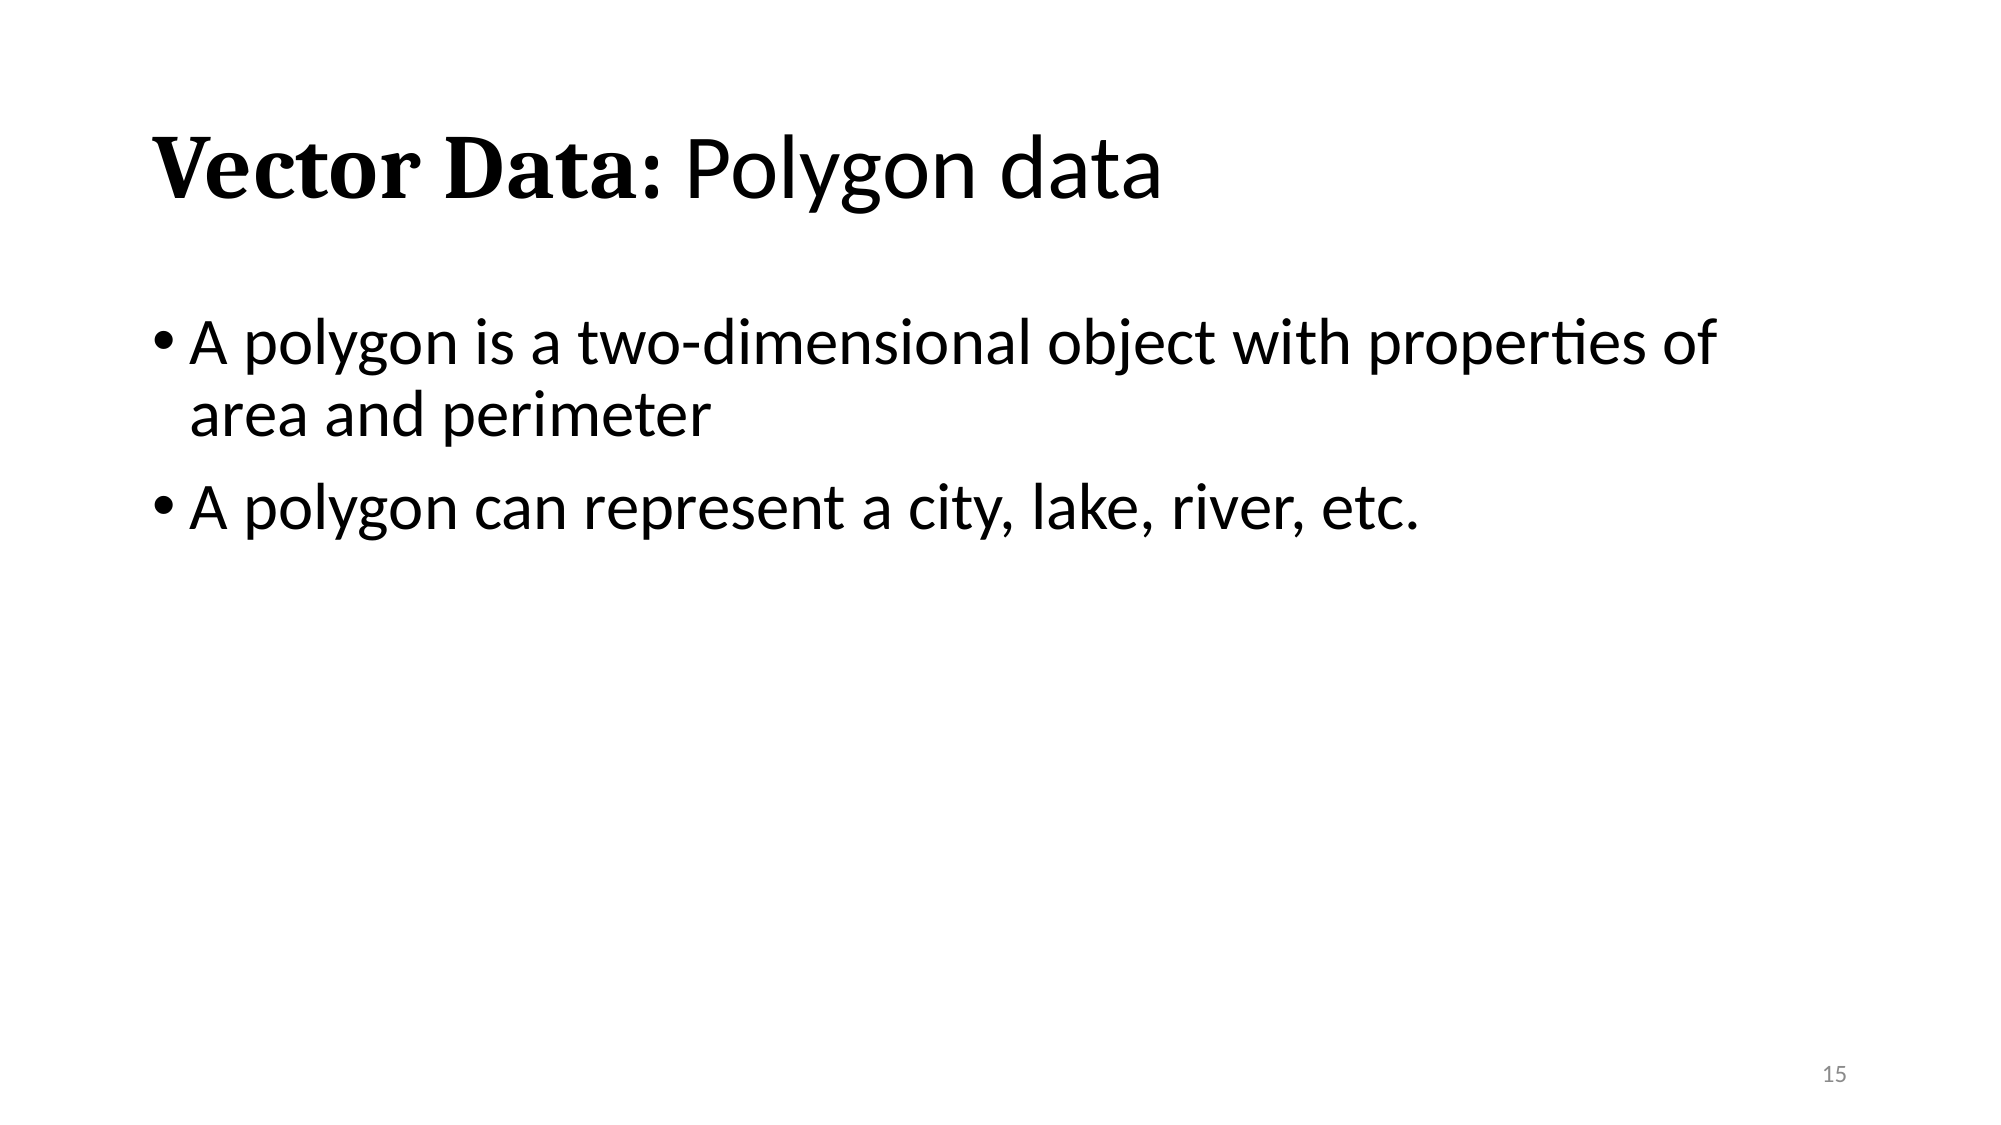

# Vector Data: Polygon data
A polygon is a two-dimensional object with properties of area and perimeter
A polygon can represent a city, lake, river, etc.

15